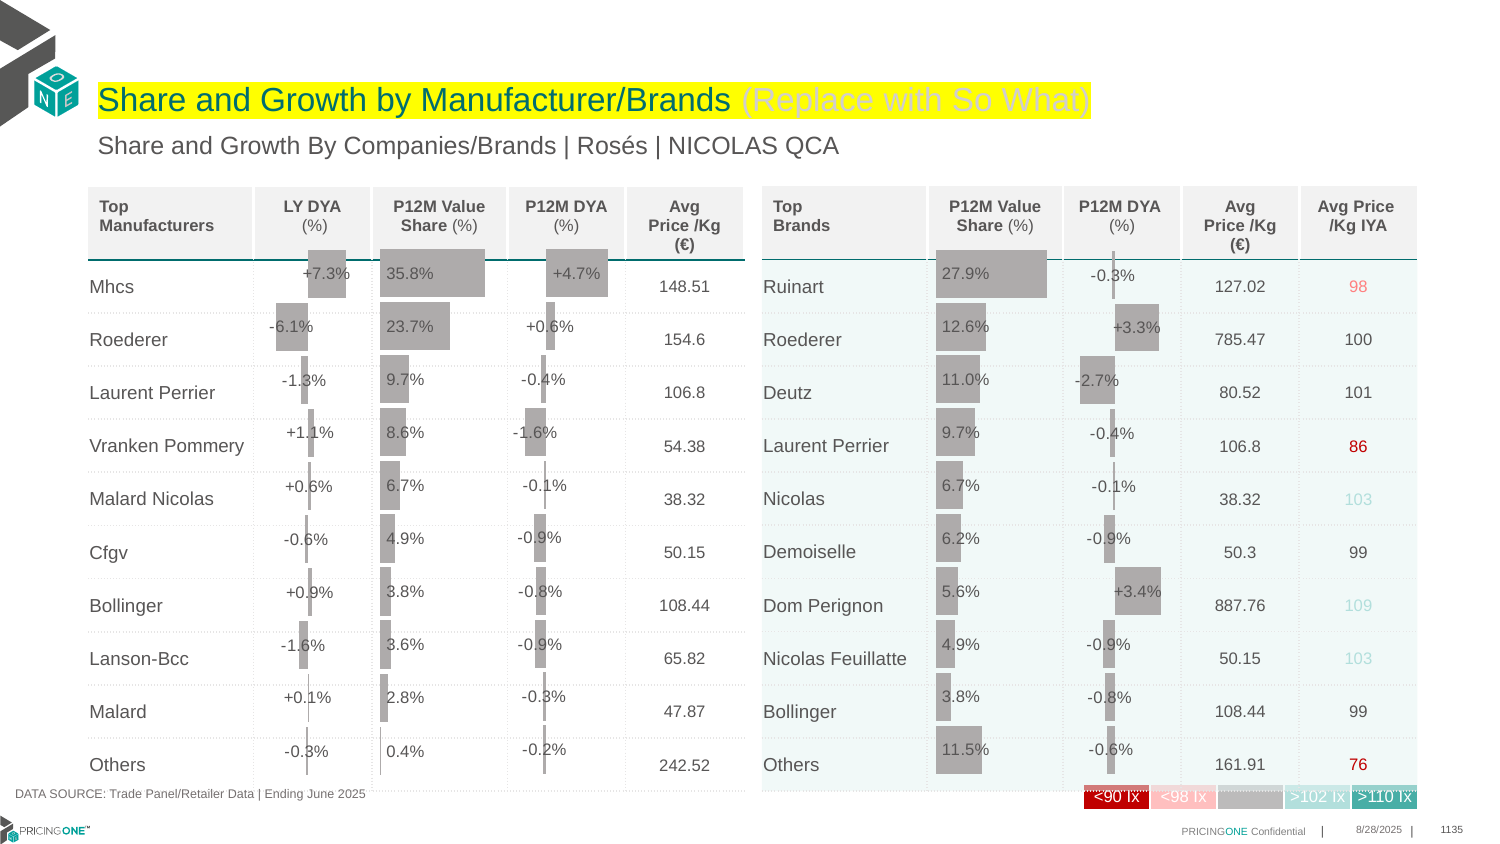

# Share and Growth by Manufacturer/Brands (Replace with So What)

Share and Growth By Companies/Brands | Rosés | NICOLAS QCA
| Top Brands | P12M Value Share (%) | P12M DYA (%) | Avg Price /Kg (€) | Avg Price /Kg IYA |
| --- | --- | --- | --- | --- |
| Ruinart |  |  | 127.02 | 98 |
| Roederer |  |  | 785.47 | 100 |
| Deutz |  |  | 80.52 | 101 |
| Laurent Perrier |  |  | 106.8 | 86 |
| Nicolas |  |  | 38.32 | 103 |
| Demoiselle |  |  | 50.3 | 99 |
| Dom Perignon |  |  | 887.76 | 109 |
| Nicolas Feuillatte |  |  | 50.15 | 103 |
| Bollinger |  |  | 108.44 | 99 |
| Others |  |  | 161.91 | 76 |
| Top Manufacturers | LY DYA (%) | P12M Value Share (%) | P12M DYA (%) | Avg Price /Kg (€) |
| --- | --- | --- | --- | --- |
| Mhcs |  |  |  | 148.51 |
| Roederer |  |  |  | 154.6 |
| Laurent Perrier |  |  |  | 106.8 |
| Vranken Pommery |  |  |  | 54.38 |
| Malard Nicolas |  |  |  | 38.32 |
| Cfgv |  |  |  | 50.15 |
| Bollinger |  |  |  | 108.44 |
| Lanson-Bcc |  |  |  | 65.82 |
| Malard |  |  |  | 47.87 |
| Others |  |  |  | 242.52 |

### Chart

| Category | Share DYA P12M |
|---|---|
| None | 0.046583027574130575 |

### Chart

| Category | Value Share P12M |
|---|---|
| None | 0.3580174604650929 |

### Chart

| Category | Share DYA LY |
|---|---|
| None | 0.0728707789363977 |

### Chart

| Category | Value Share |
|---|---|
| None | 0.27907081970674663 |

### Chart

| Category | Share DYA |
|---|---|
| None | -0.0027924099088255105 |
DATA SOURCE: Trade Panel/Retailer Data | Ending June 2025
| <90 Ix | <98 Ix |  | >102 Ix | >110 Ix |
| --- | --- | --- | --- | --- |

8/28/2025
1135